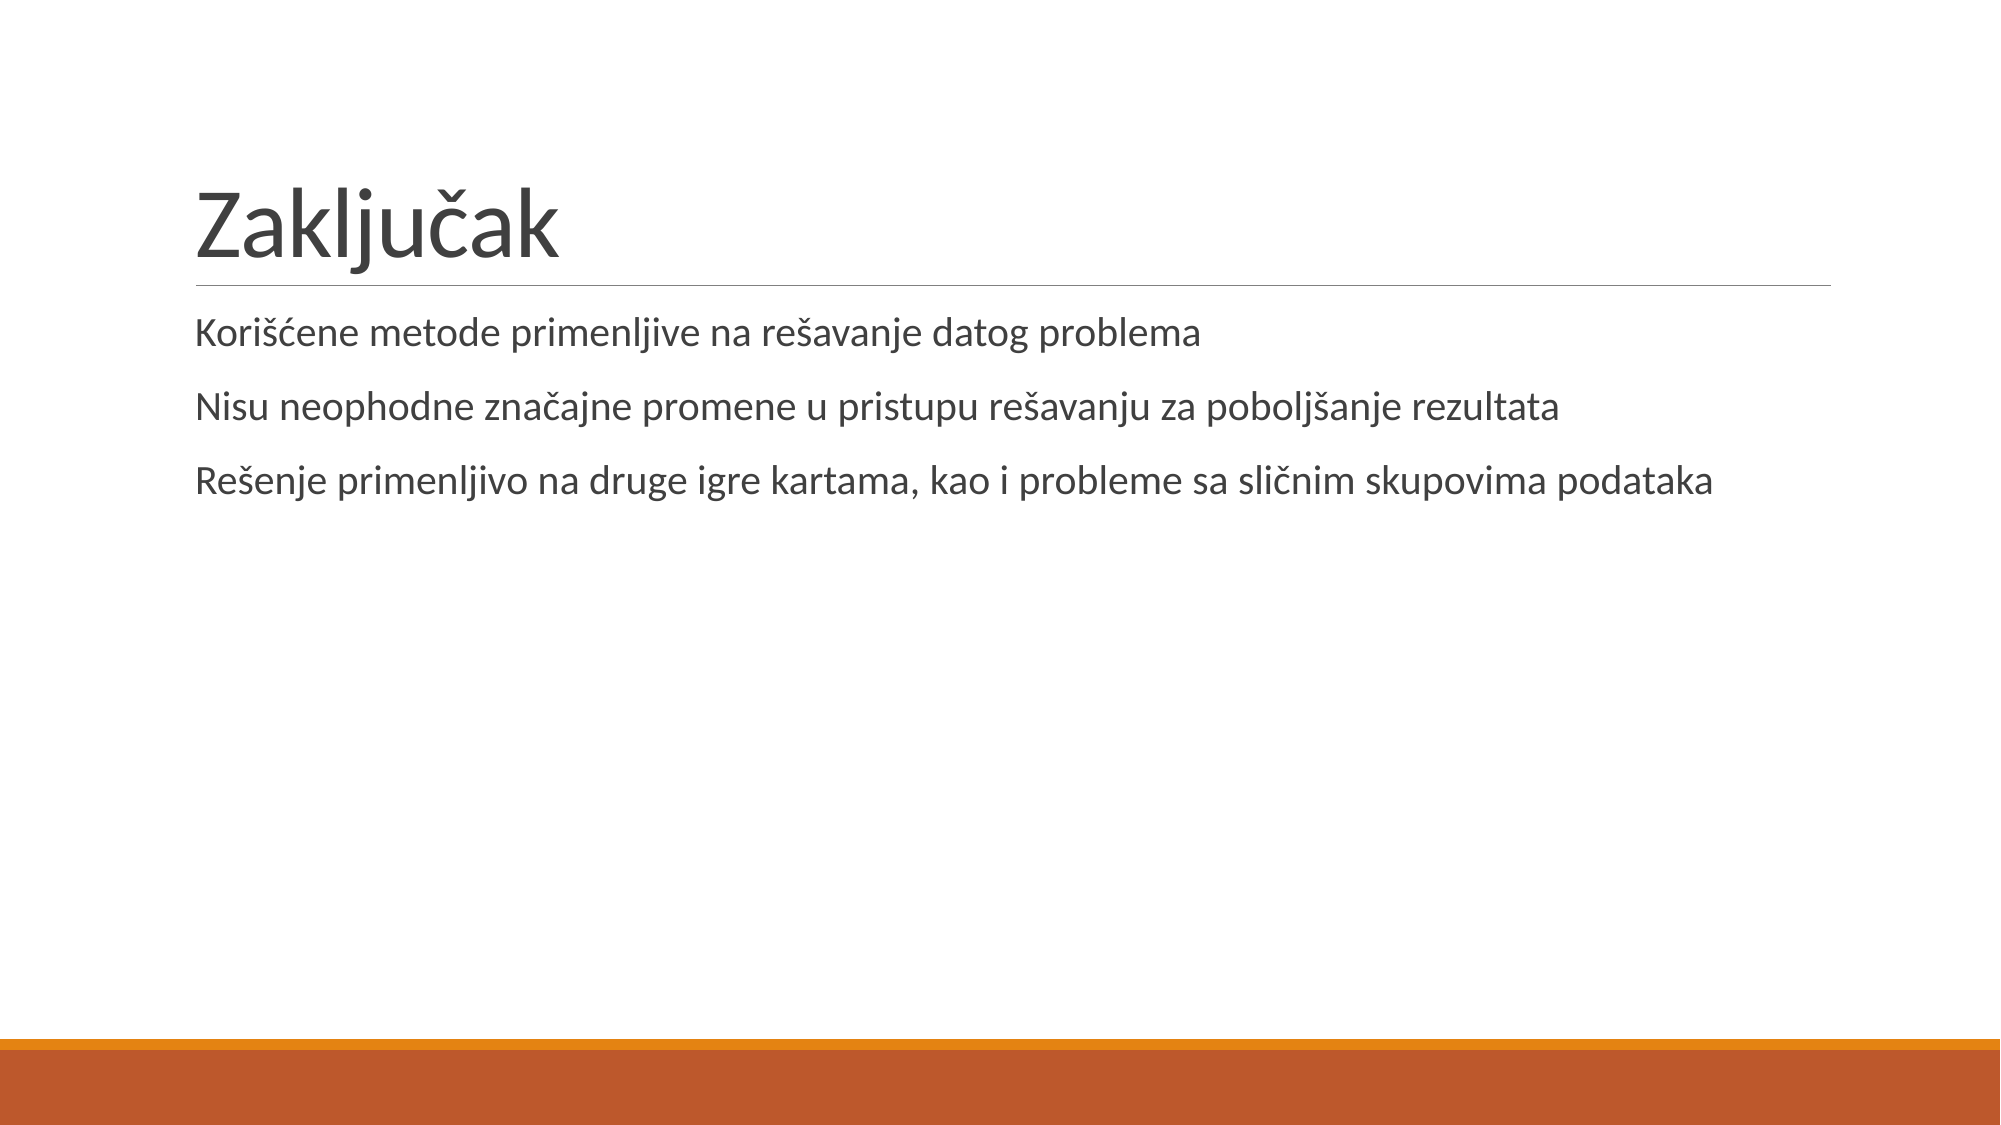

# Zaključak
Korišćene metode primenljive na rešavanje datog problema
Nisu neophodne značajne promene u pristupu rešavanju za poboljšanje rezultata
Rešenje primenljivo na druge igre kartama, kao i probleme sa sličnim skupovima podataka